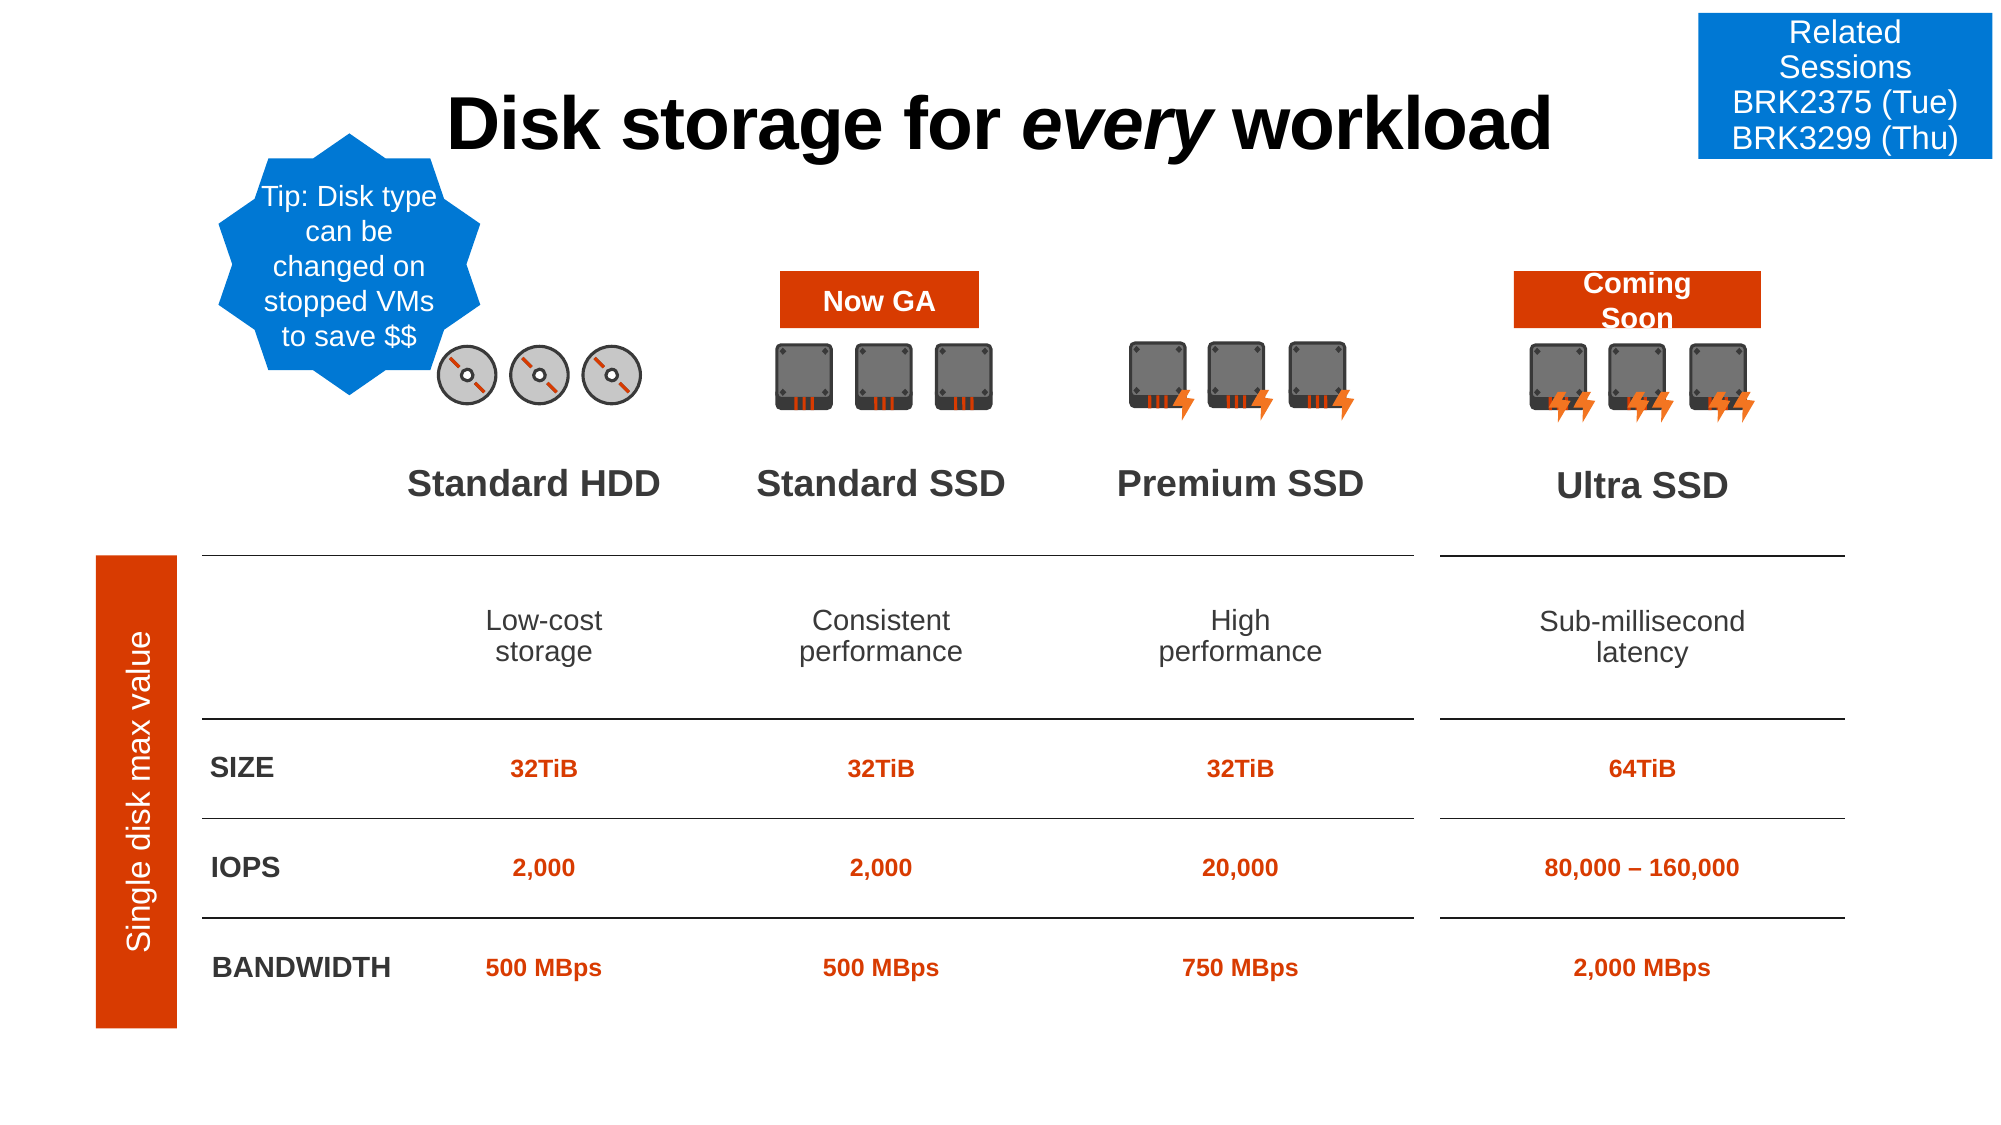

Related Sessions
BRK2375 (Tue)
BRK3299 (Thu)
# Disk storage for every workload
Tip: Disk type can be changed on stopped VMs to save $$
Now GA
Coming Soon

Standard HDD
Standard SSD
Premium SSD
Ultra SSD
Single disk max value
Low-cost storage
Consistent performance
High performance
Sub-millisecond latency
SIZE
32TiB
32TiB
32TiB
64TiB
IOPS
2,000
2,000
20,000
80,000 – 160,000
BANDWIDTH
500 MBps
500 MBps
750 MBps
2,000 MBps